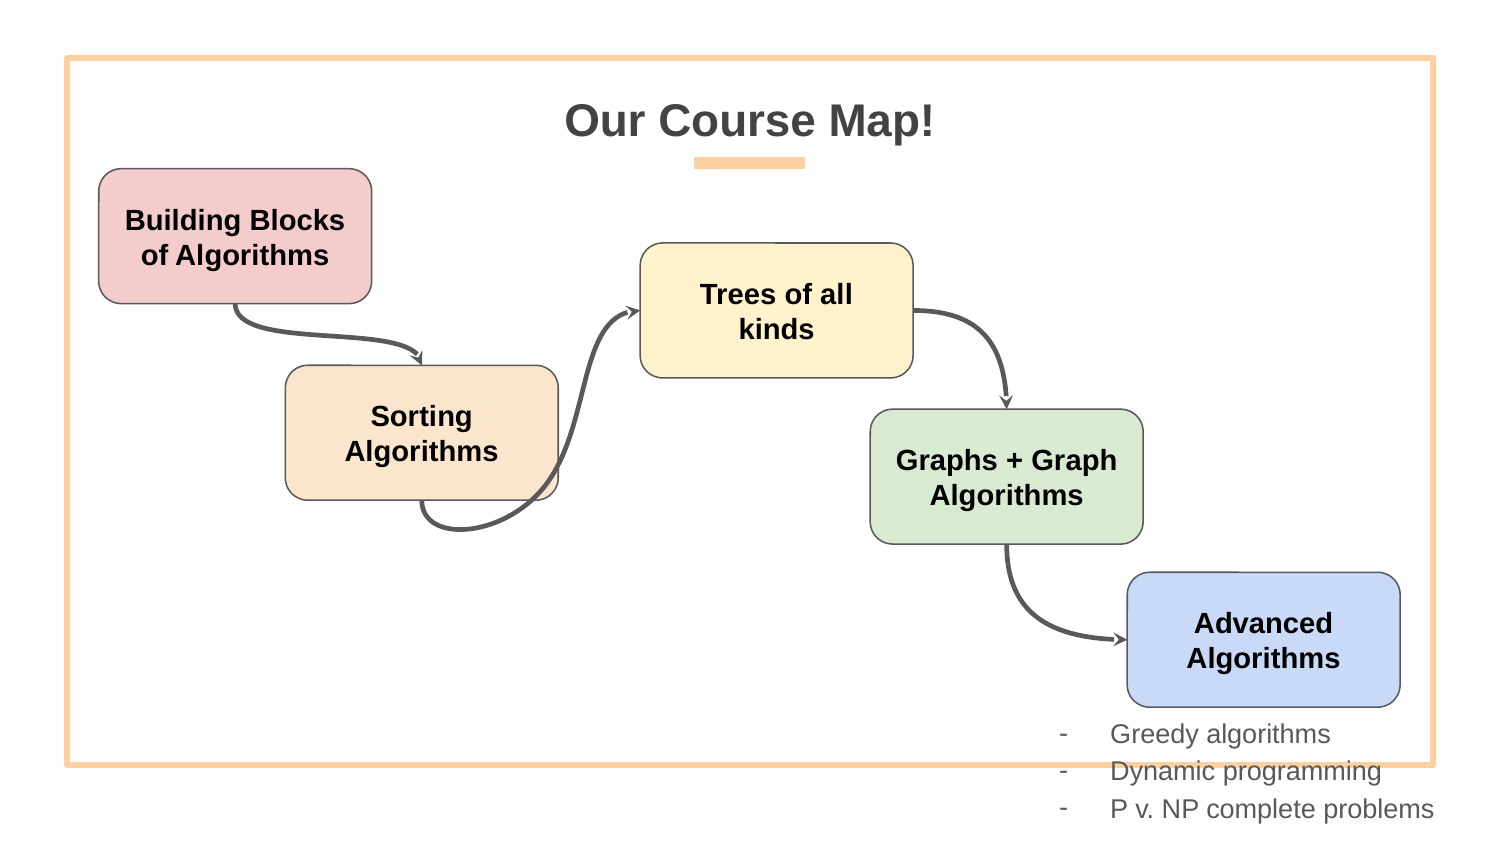

# Our Course Map!
Building Blocks of Algorithms
Trees of all kinds
Sorting Algorithms
Graphs + Graph Algorithms
Advanced Algorithms
Greedy algorithms
Dynamic programming
P v. NP complete problems